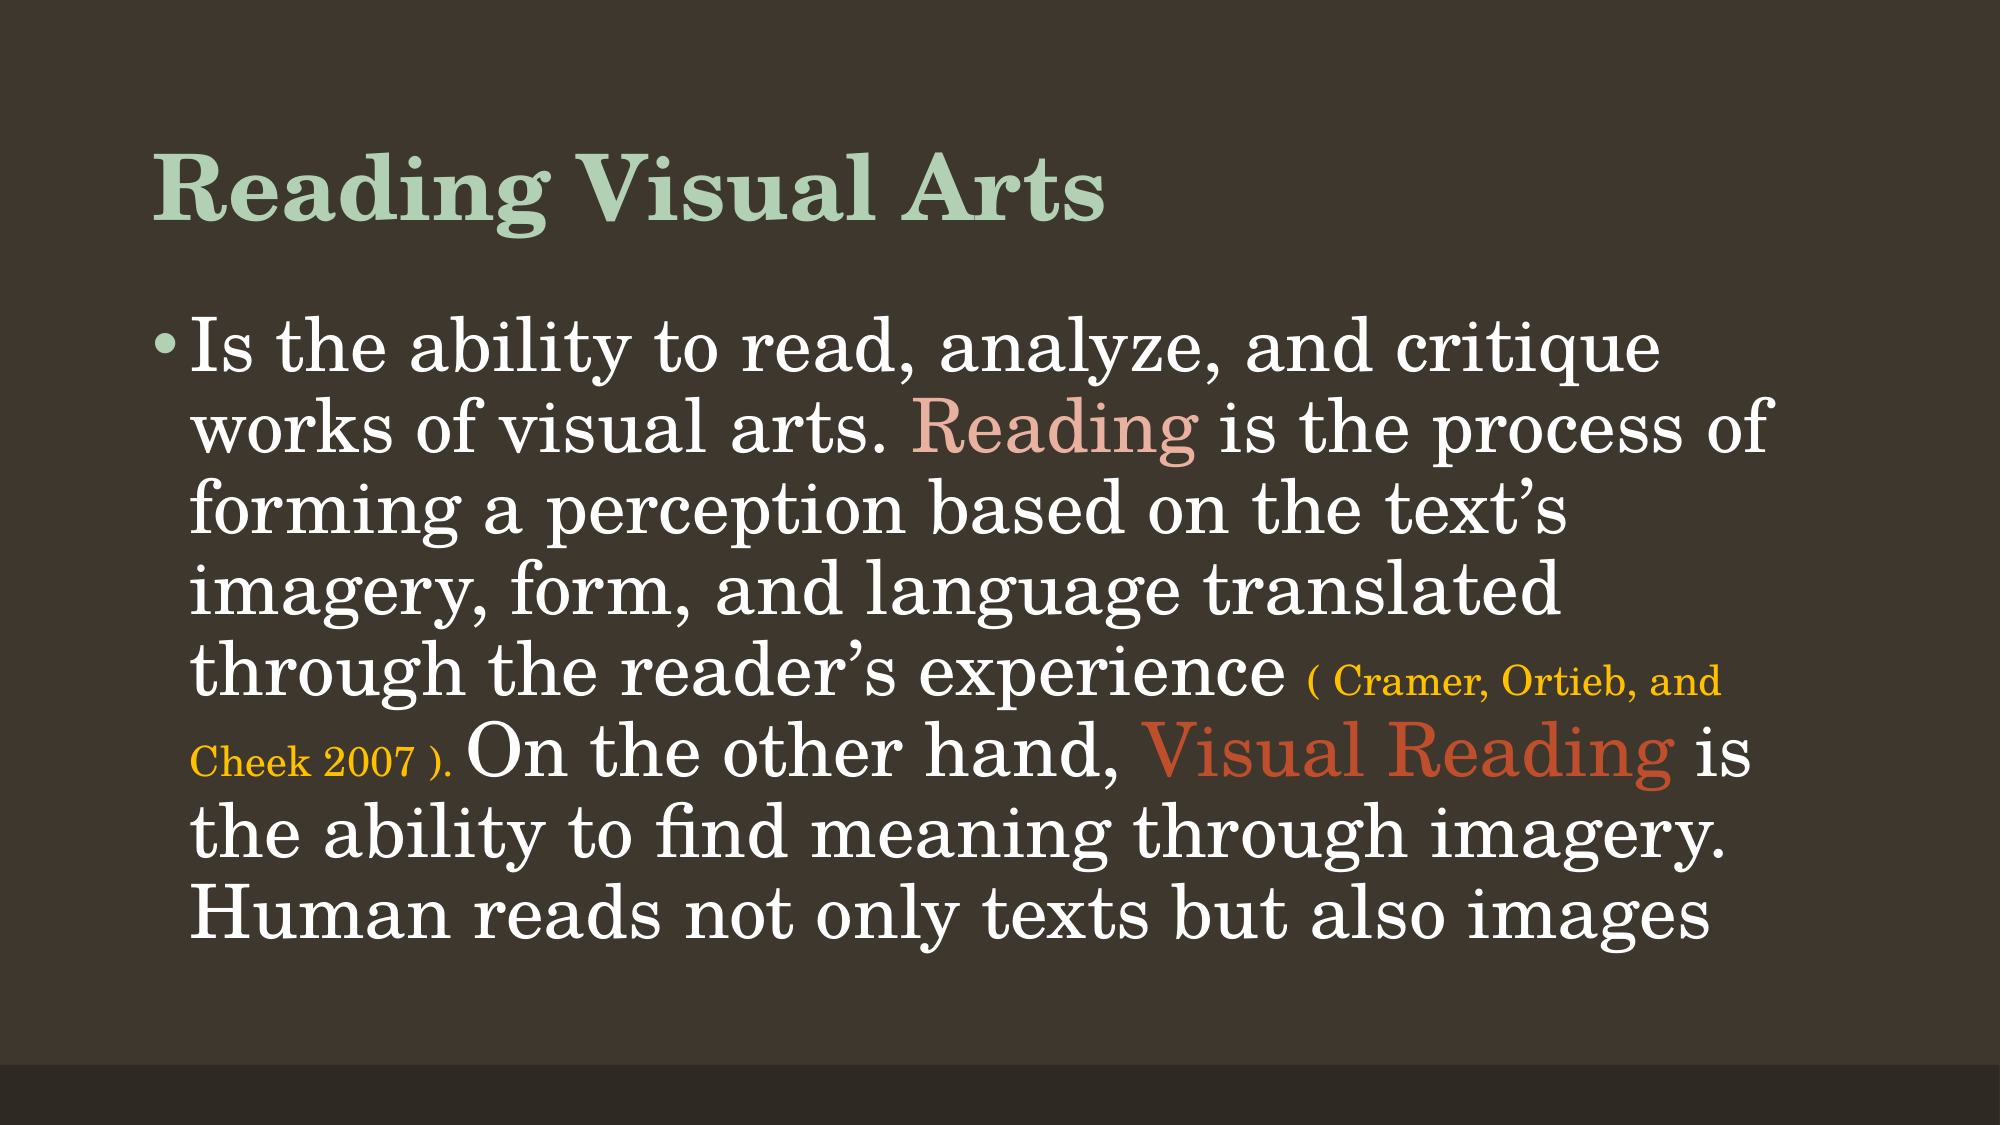

# Reading Visual Arts
Is the ability to read, analyze, and critique works of visual arts. Reading is the process of forming a perception based on the text’s imagery, form, and language translated through the reader’s experience ( Cramer, Ortieb, and Cheek 2007 ). On the other hand, Visual Reading is the ability to find meaning through imagery. Human reads not only texts but also images